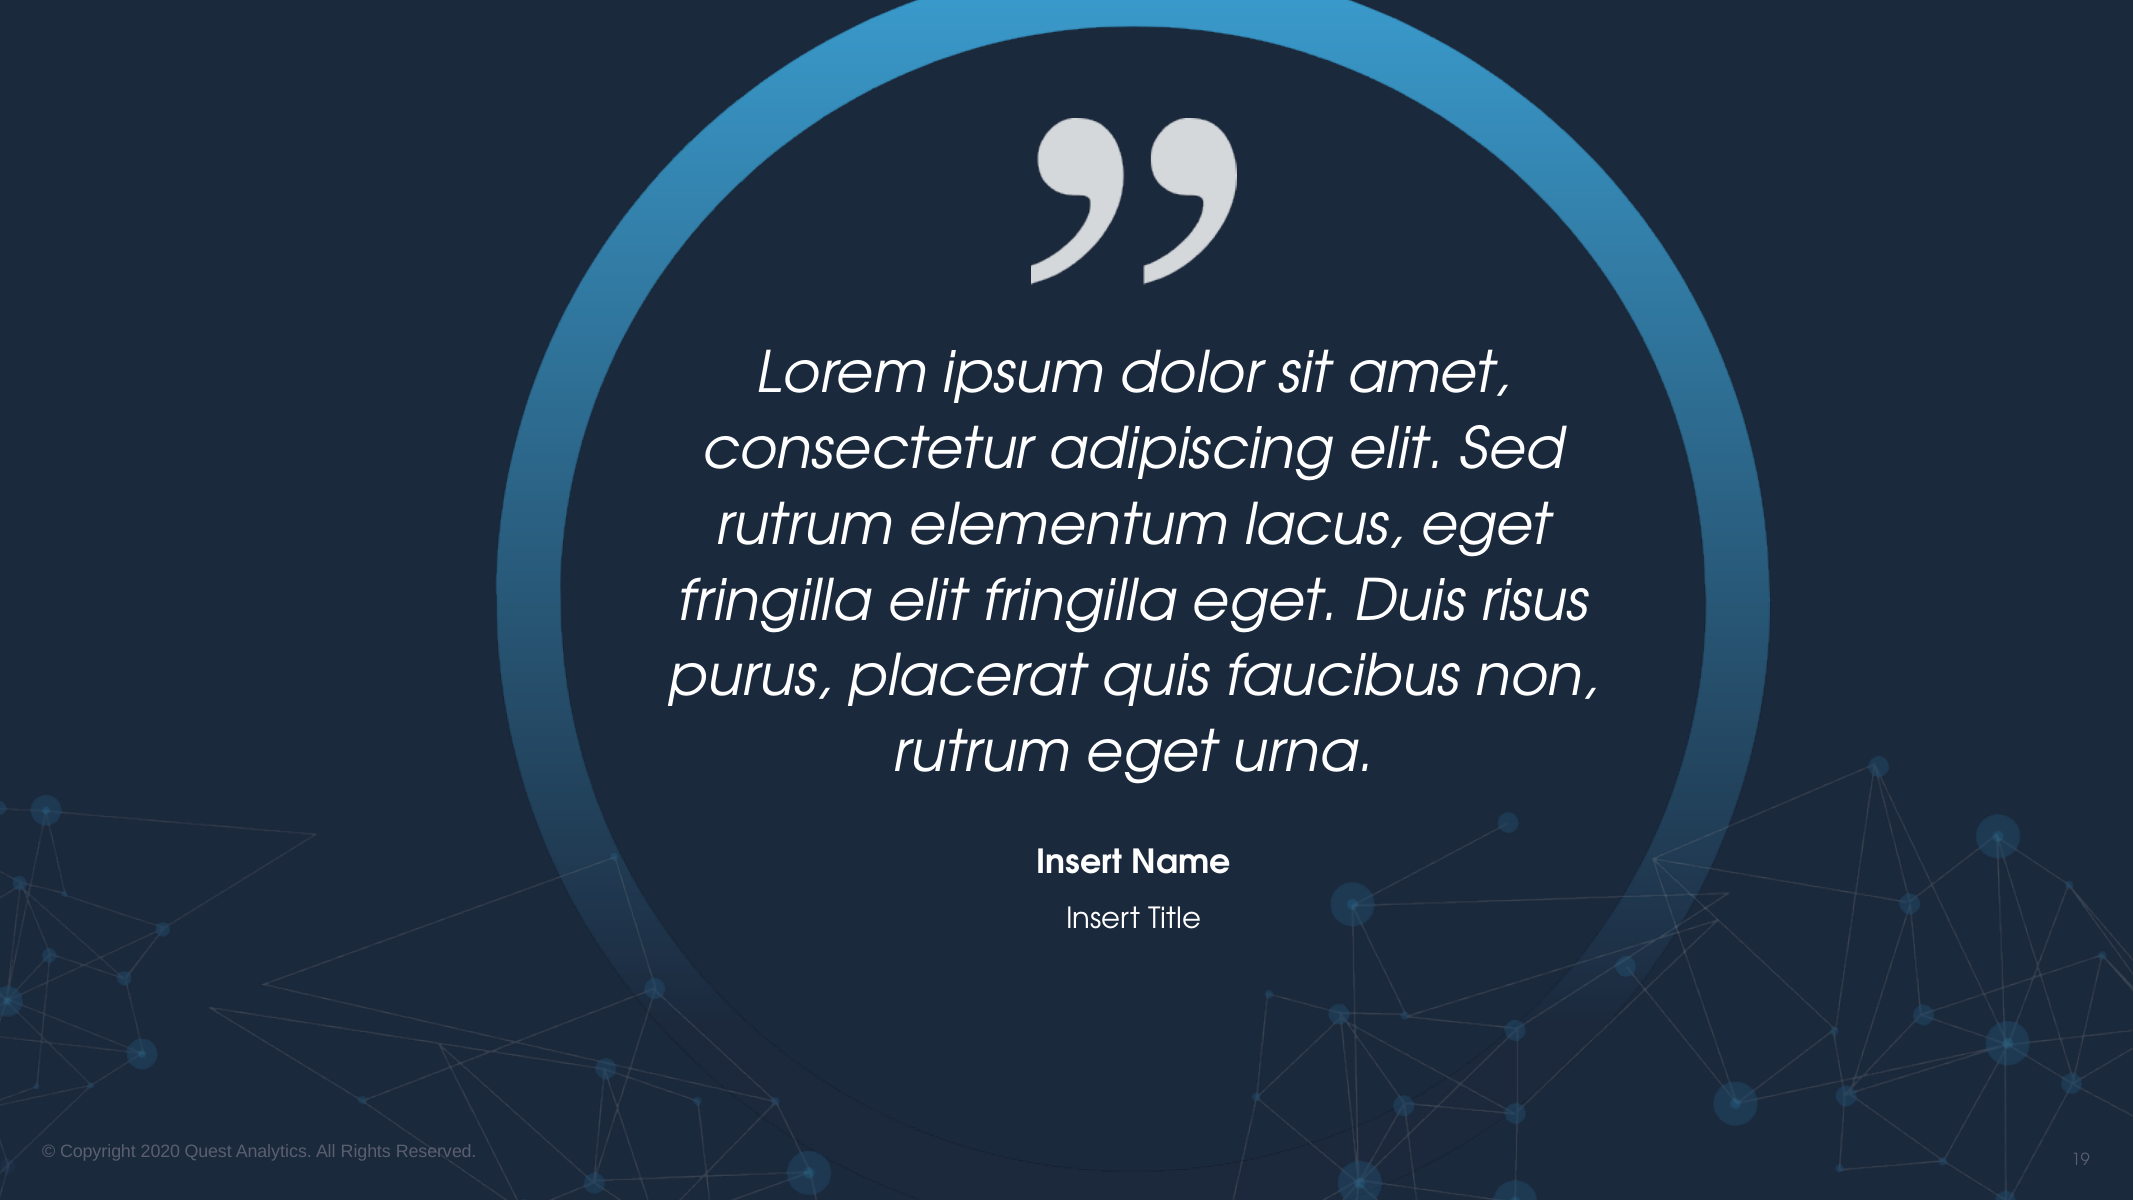

# Lorem ipsum dolor sit amet, consectetur adipiscing elit. Sed rutrum elementum lacus, eget fringilla elit fringilla eget. Duis risus purus, placerat quis faucibus non, rutrum eget urna.
Insert Name
Insert Title